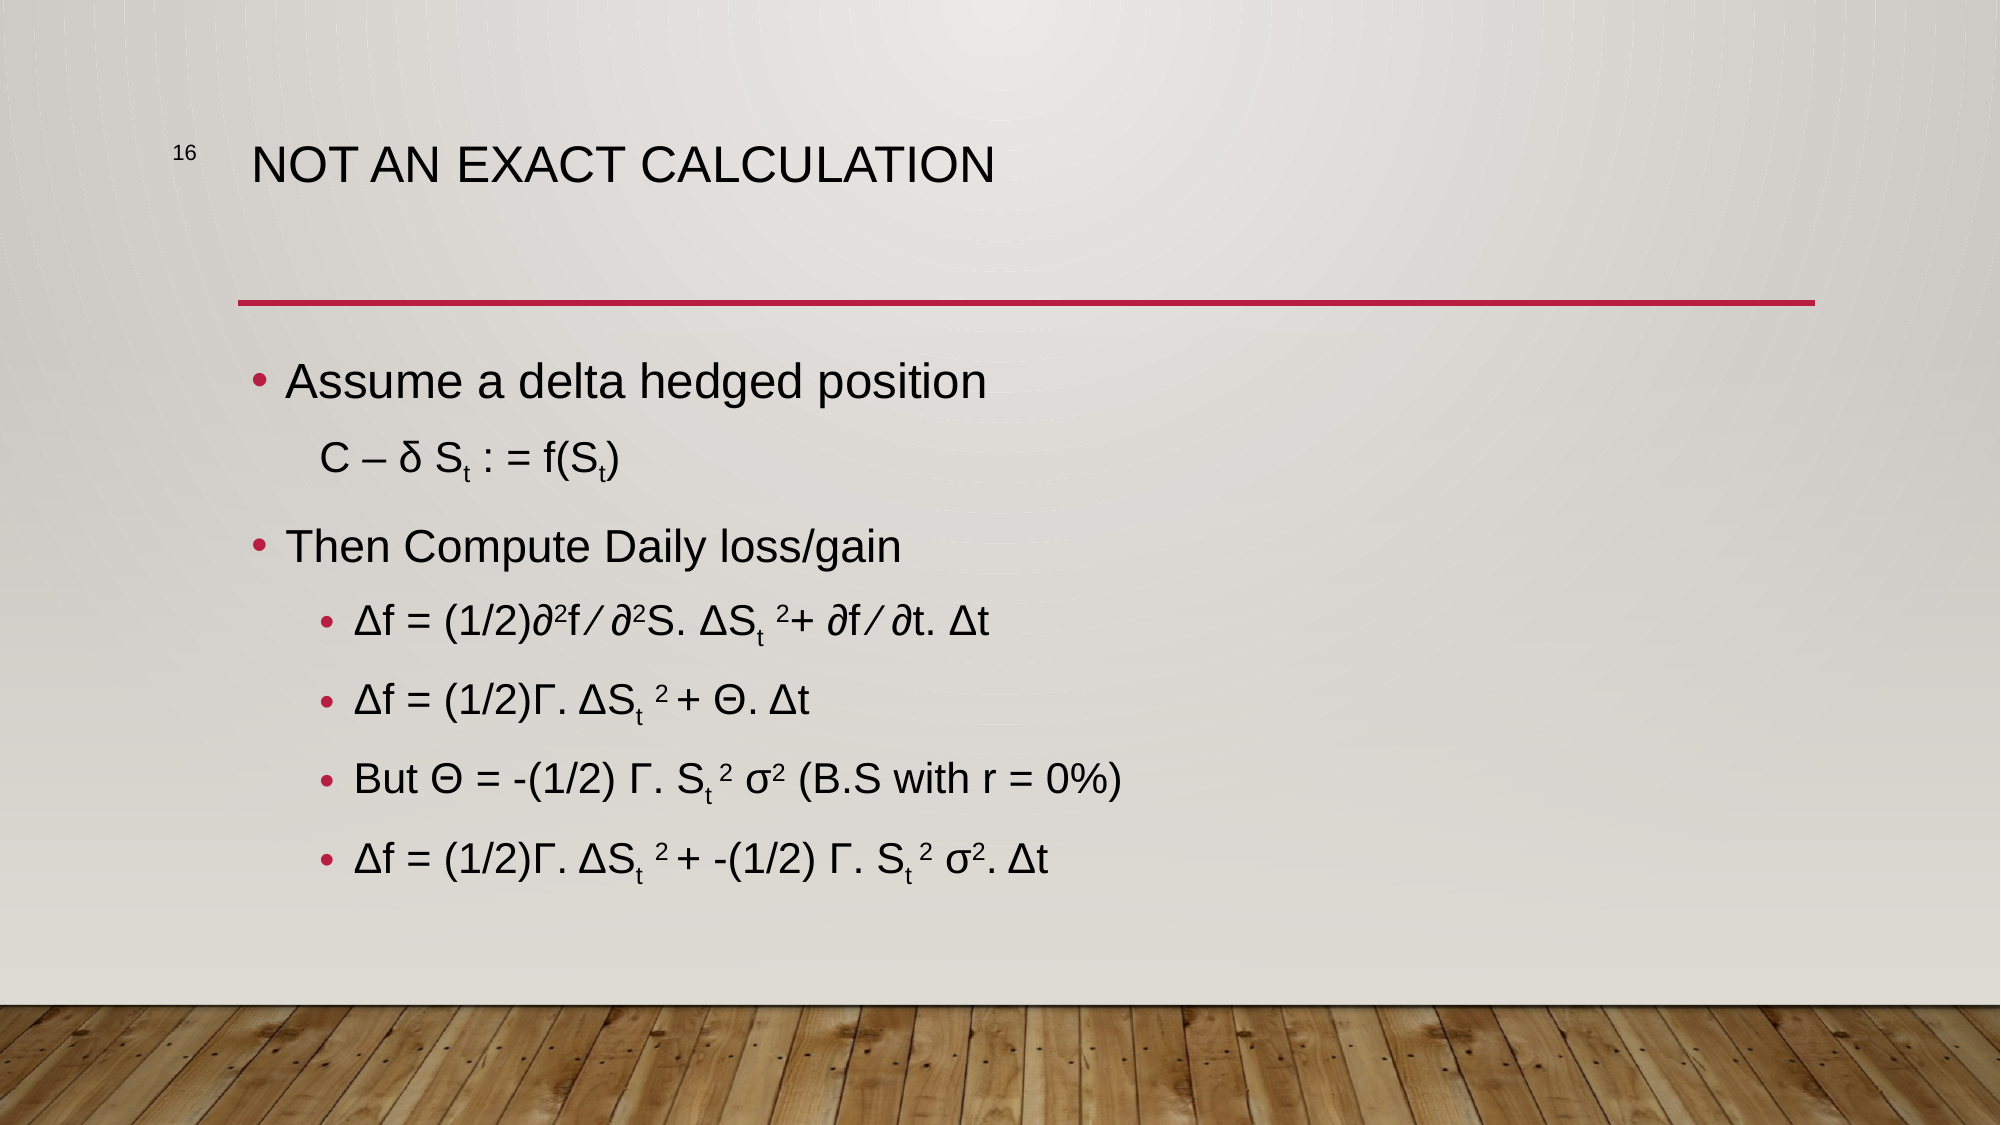

16
# Not an exact calculation
Assume a delta hedged position
C – δ St : = f(St)
Then Compute Daily loss/gain
Δf = (1/2)∂2f ∕ ∂2S. ΔSt 2+ ∂f ∕ ∂t. Δt
Δf = (1/2)Γ. ΔSt 2 + Θ. Δt
But Θ = -(1/2) Γ. St 2 σ2 (B.S with r = 0%)
Δf = (1/2)Γ. ΔSt 2 + -(1/2) Γ. St 2 σ2. Δt